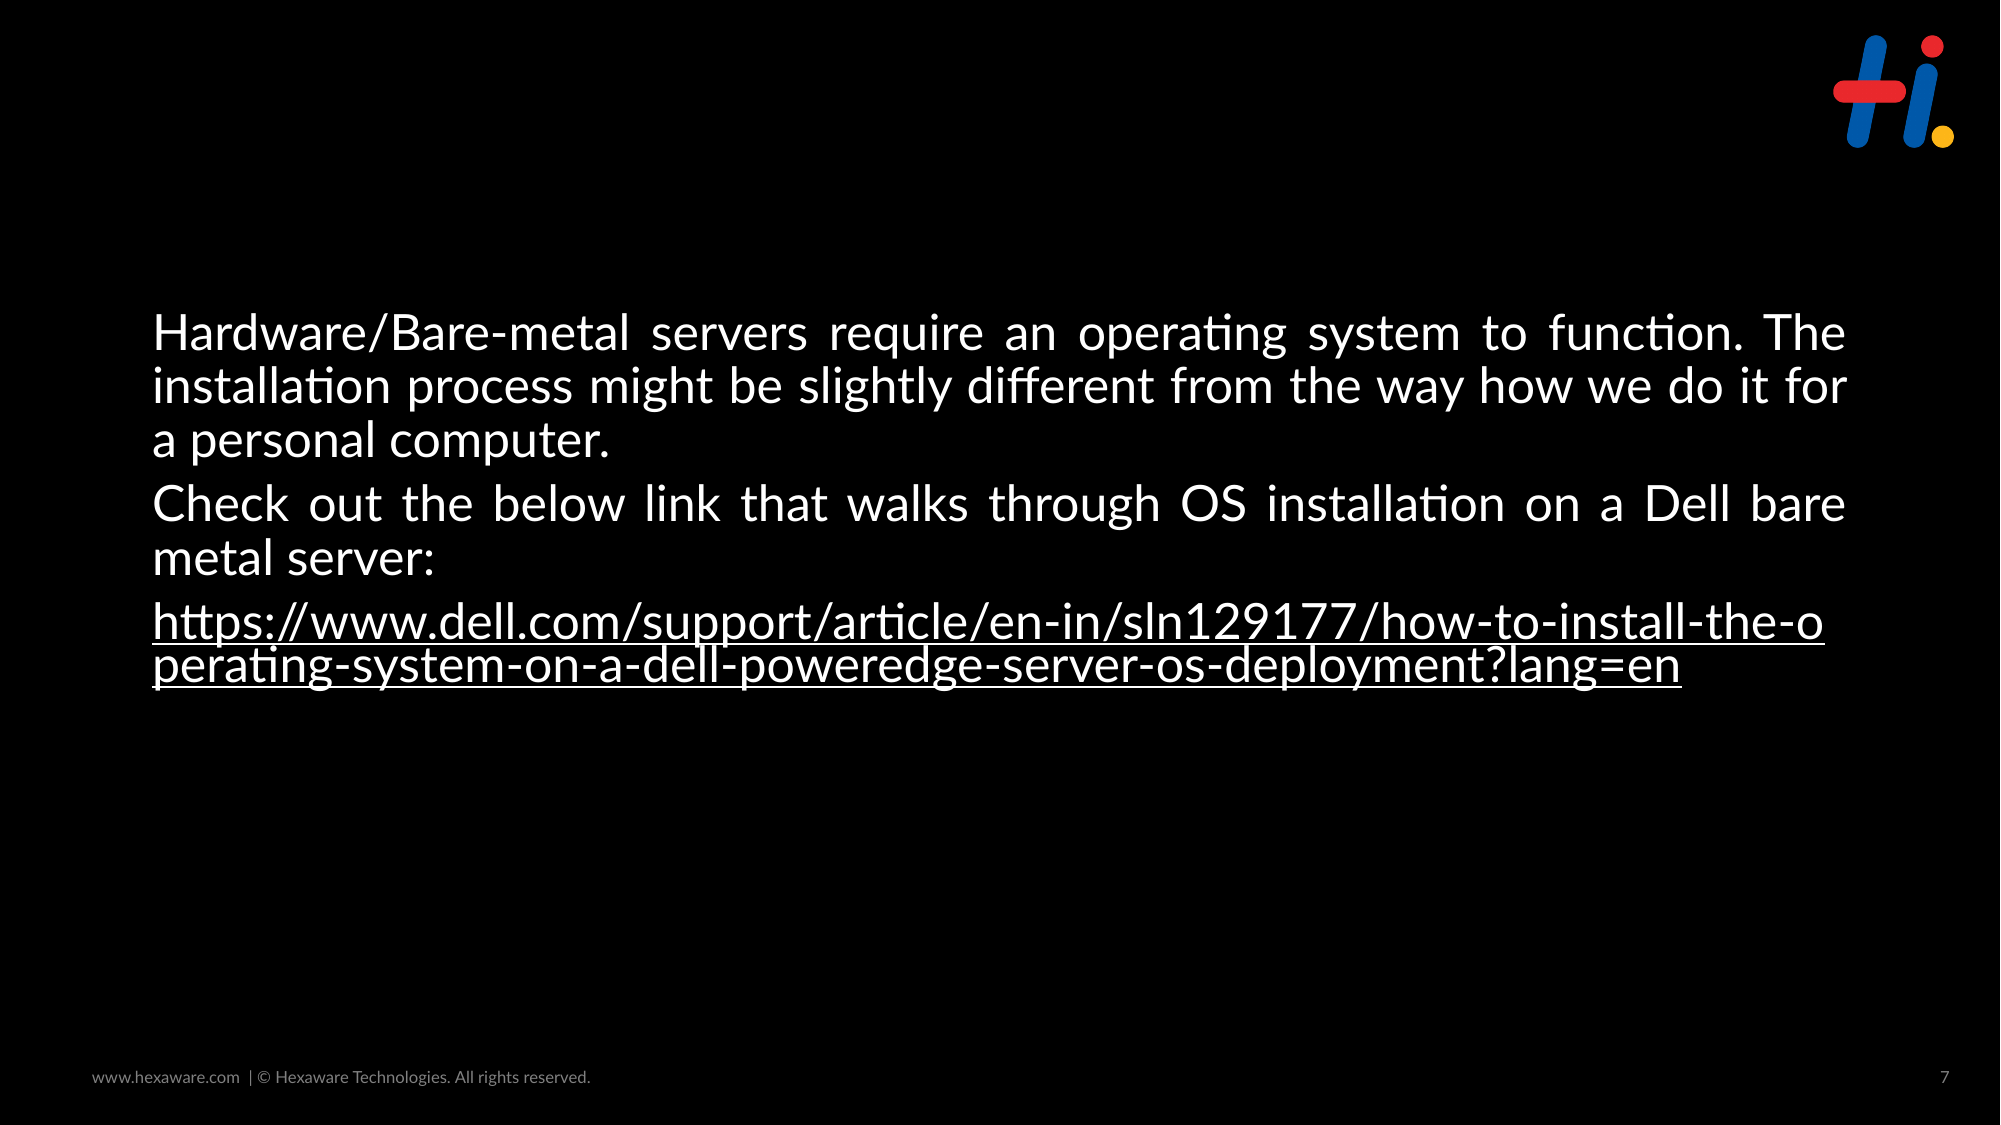

Hardware/Bare-metal servers require an operating system to function. The installation process might be slightly different from the way how we do it for a personal computer.
Check out the below link that walks through OS installation on a Dell bare metal server:
https://www.dell.com/support/article/en-in/sln129177/how-to-install-the-operating-system-on-a-dell-poweredge-server-os-deployment?lang=en
Dell PowerEdge R70